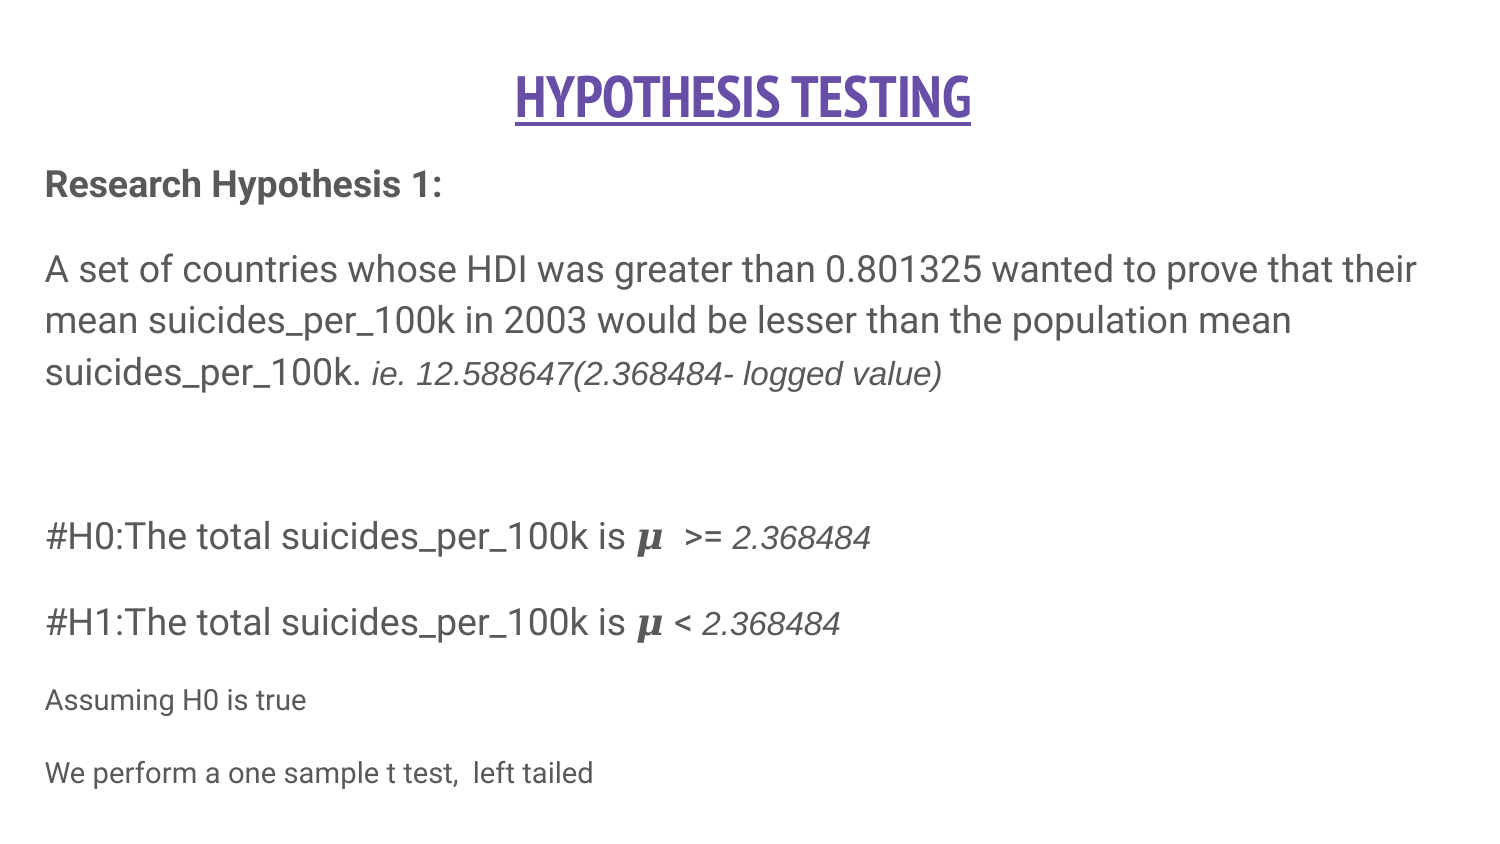

# HYPOTHESIS TESTING
Research Hypothesis 1:
A set of countries whose HDI was greater than 0.801325 wanted to prove that their mean suicides_per_100k in 2003 would be lesser than the population mean suicides_per_100k. ie. 12.588647(2.368484- logged value)

#H0:The total suicides_per_100k is 𝝁  >= 2.368484
#H1:The total suicides_per_100k is 𝝁 < 2.368484
Assuming H0 is true
We perform a one sample t test,  left tailed